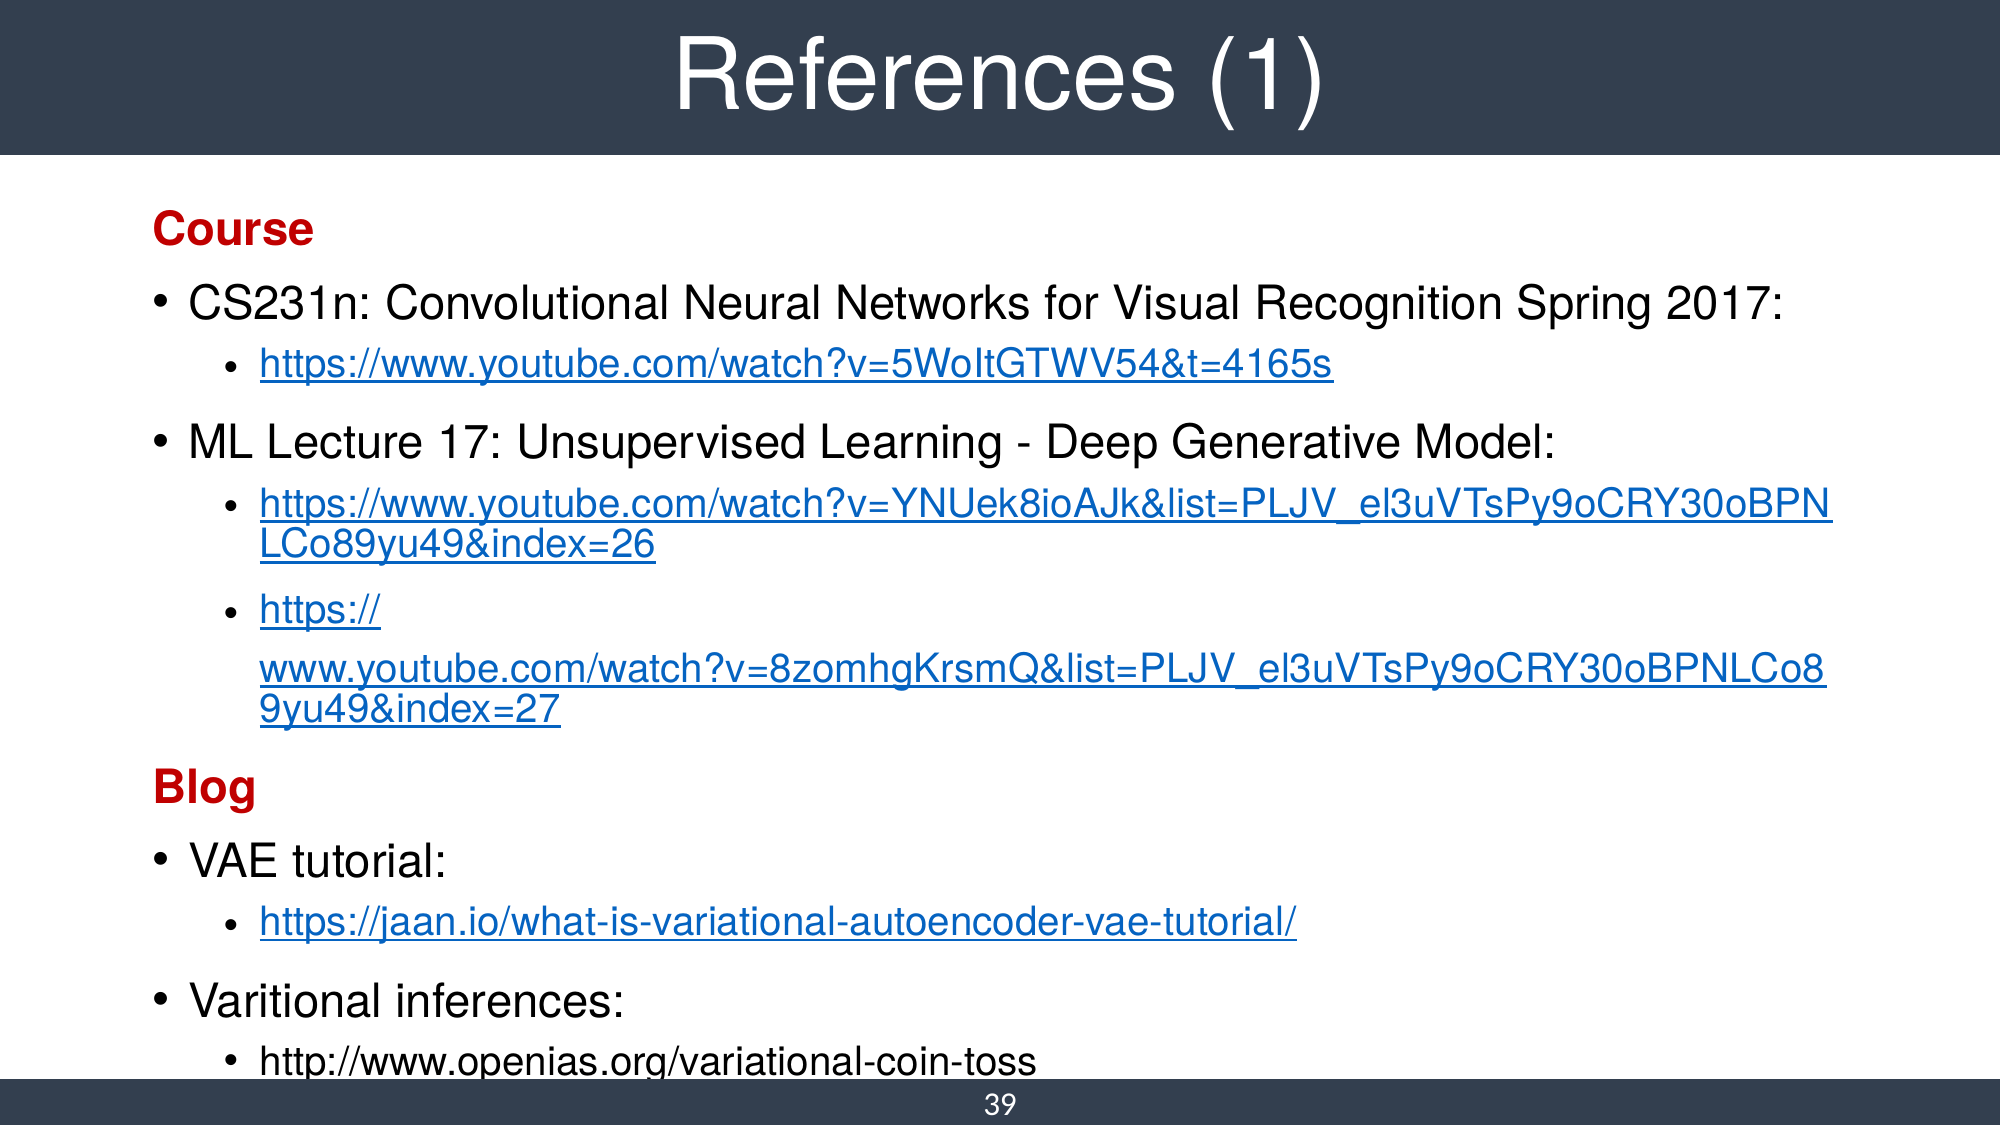

# References (1)
Course
CS231n: Convolutional Neural Networks for Visual Recognition Spring 2017:
https://www.youtube.com/watch?v=5WoItGTWV54&t=4165s
ML Lecture 17: Unsupervised Learning - Deep Generative Model:
https://www.youtube.com/watch?v=YNUek8ioAJk&list=PLJV_el3uVTsPy9oCRY30oBPNLCo89yu49&index=26
https://www.youtube.com/watch?v=8zomhgKrsmQ&list=PLJV_el3uVTsPy9oCRY30oBPNLCo89yu49&index=27
Blog
VAE tutorial:
https://jaan.io/what-is-variational-autoencoder-vae-tutorial/
Varitional inferences:
http://www.openias.org/variational-coin-toss

39